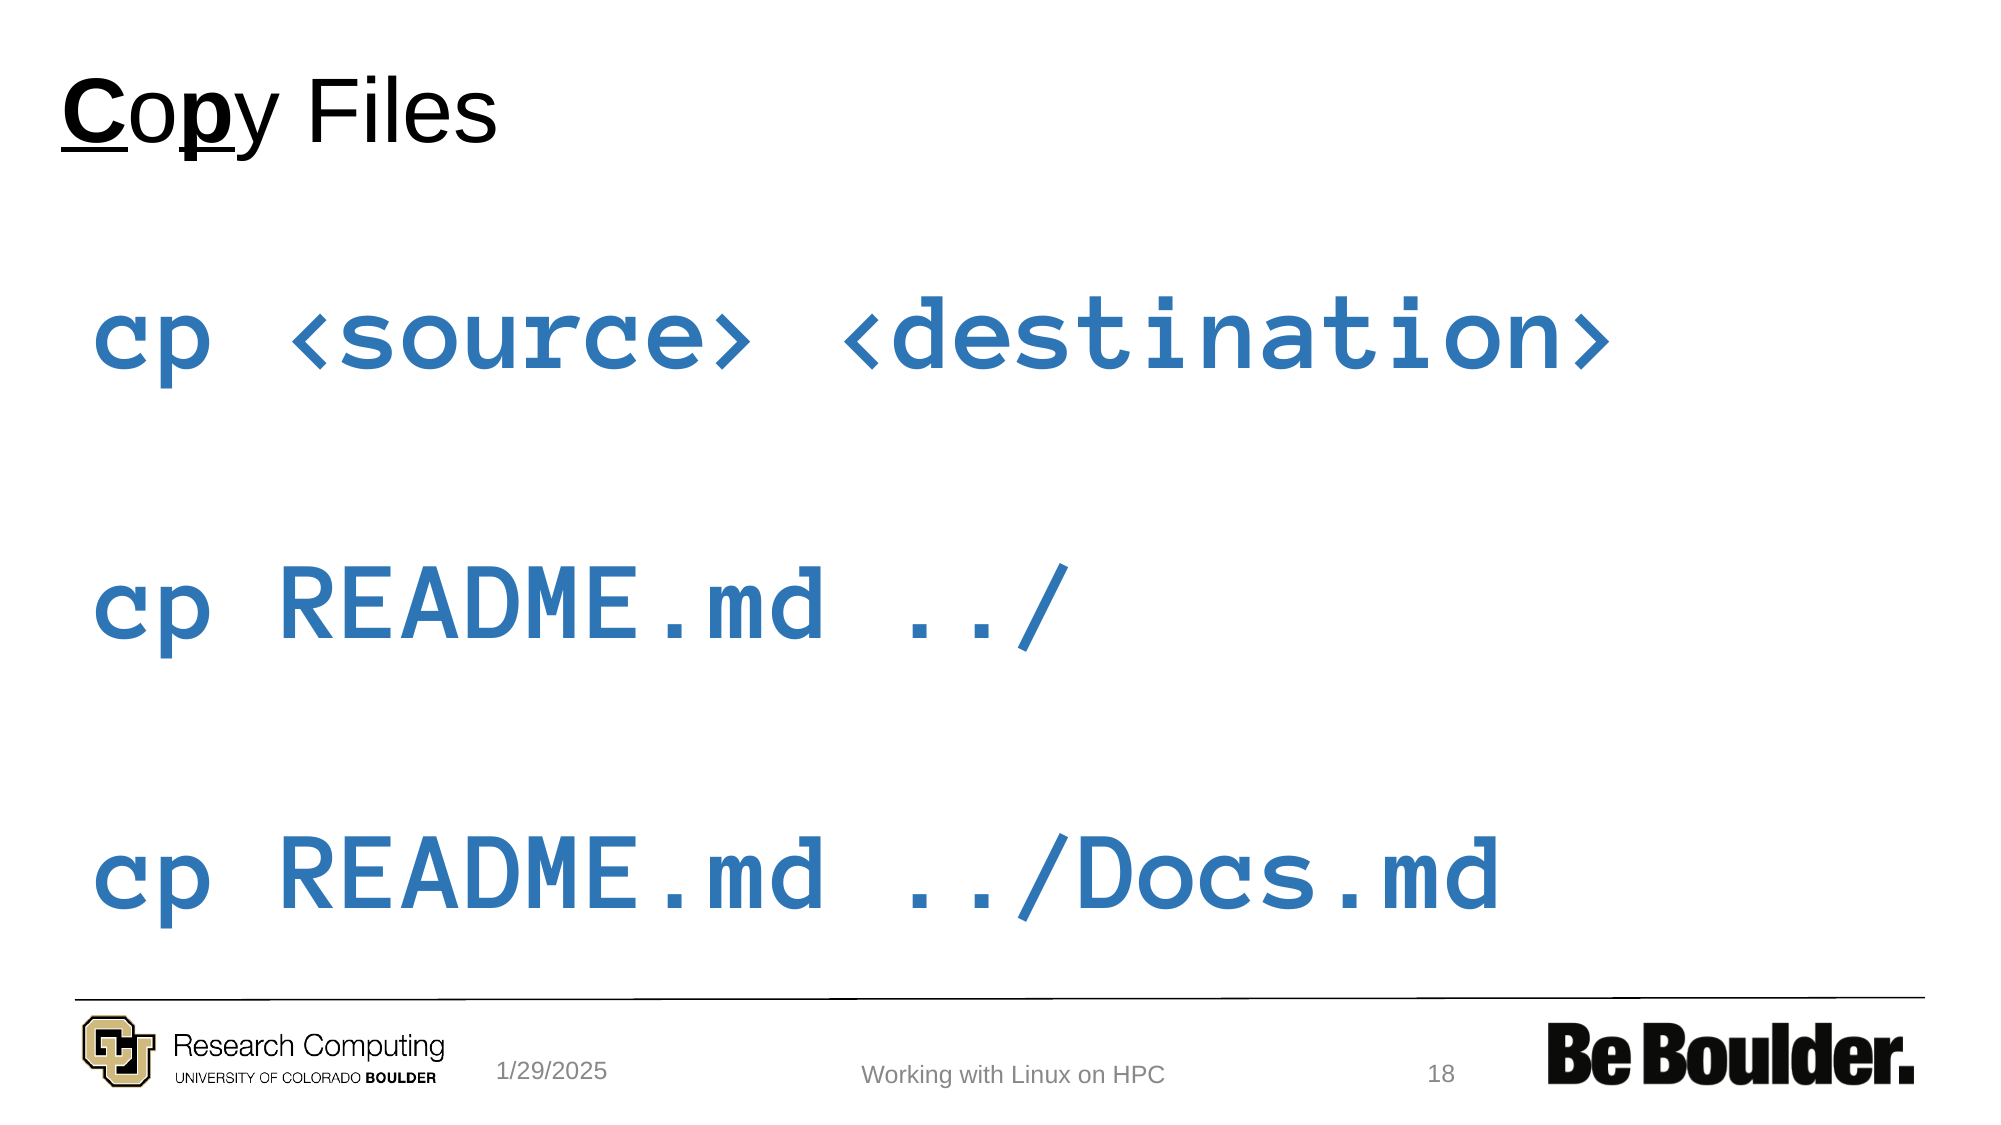

# Copy Files
cp <source> <destination>

cp README.md ../

cp README.md ../Docs.md
1/29/2025
18
Working with Linux on HPC